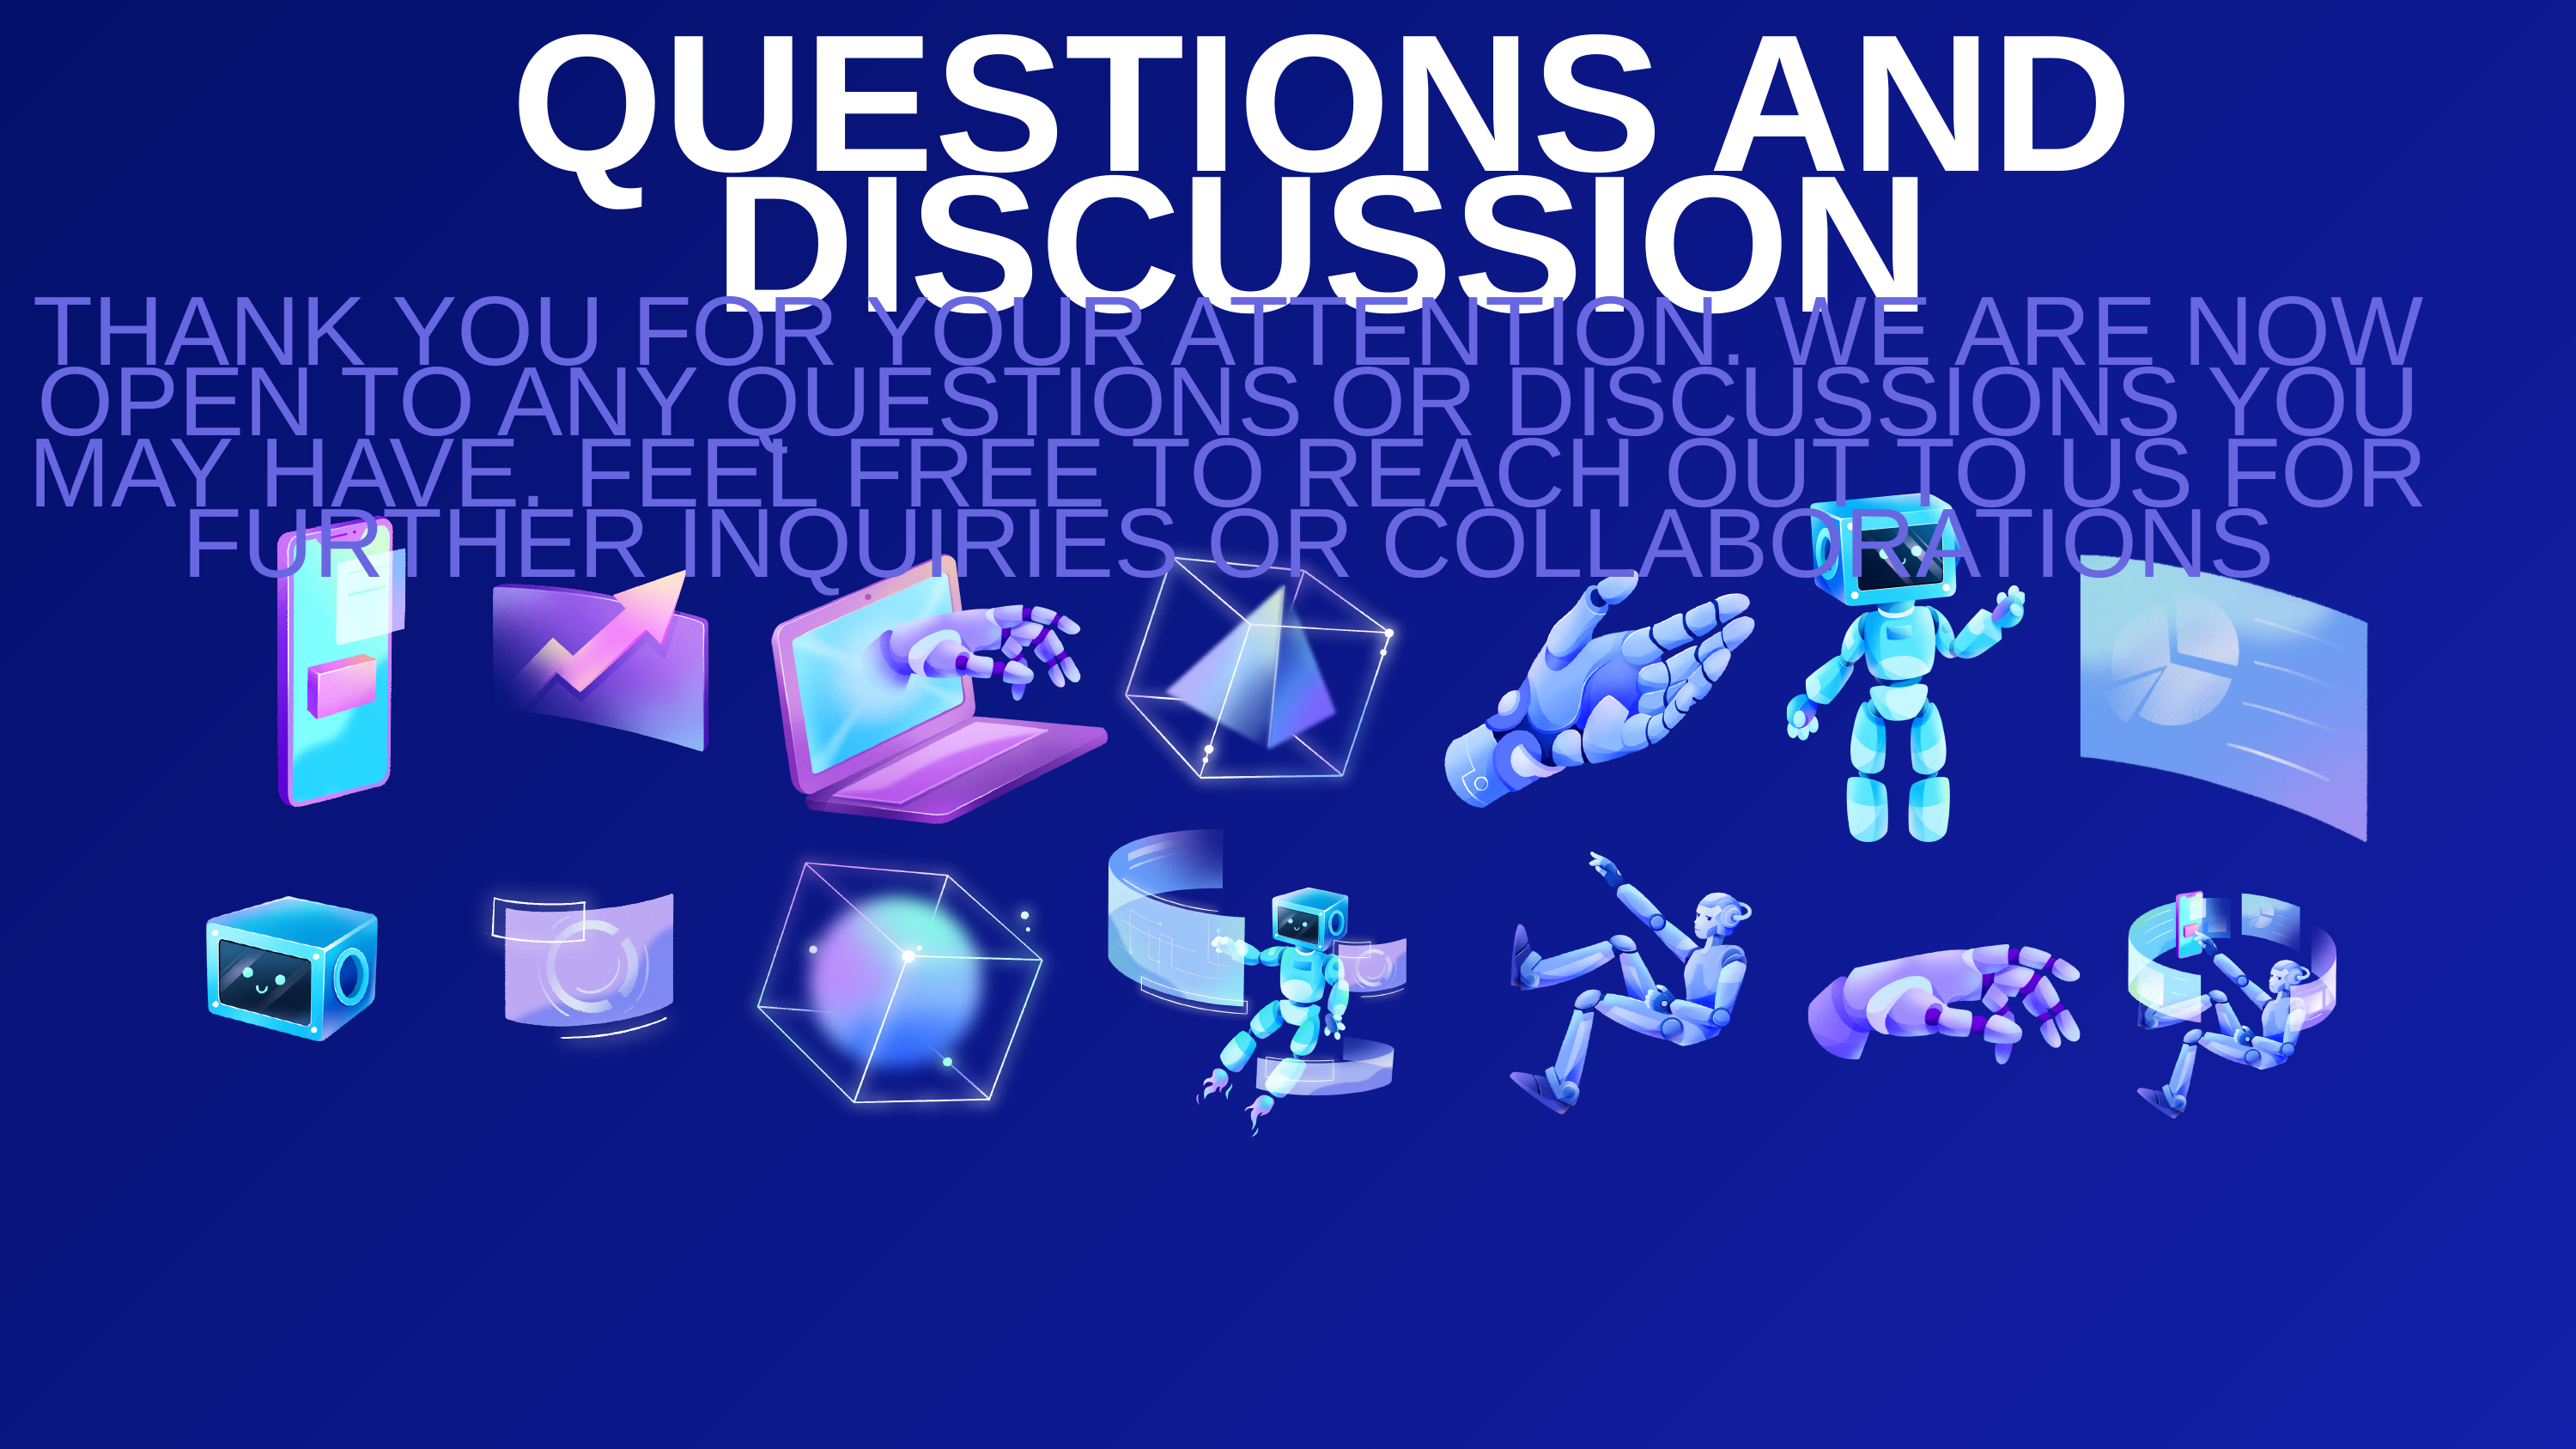

QUESTIONS AND DISCUSSION
THANK YOU FOR YOUR ATTENTION. WE ARE NOW OPEN TO ANY QUESTIONS OR DISCUSSIONS YOU MAY HAVE. FEEL FREE TO REACH OUT TO US FOR FURTHER INQUIRIES OR COLLABORATIONS